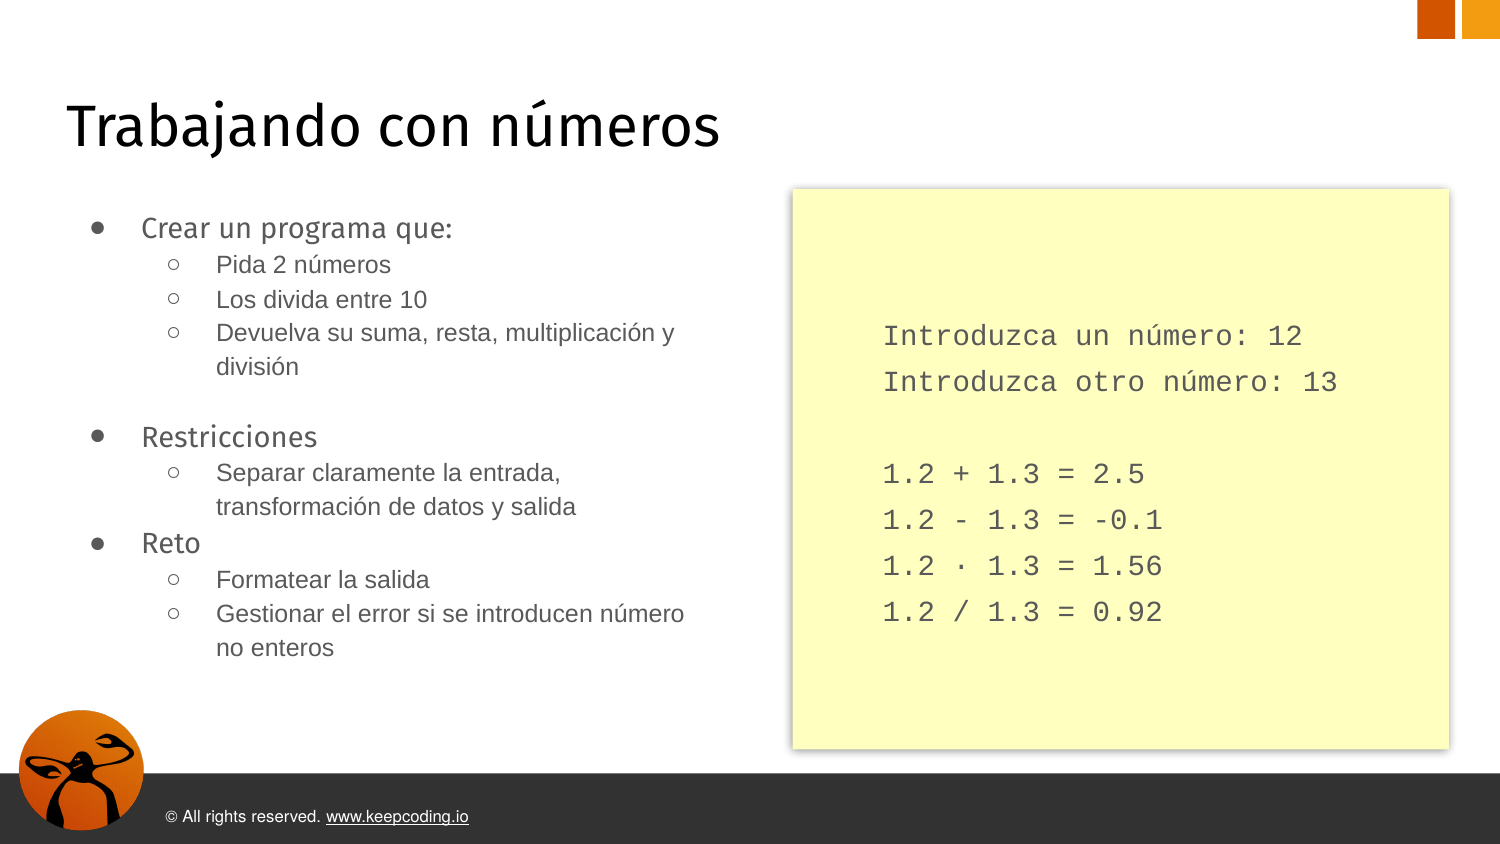

# Trabajando con números
Crear un programa que:
Pida 2 números
Los divida entre 10
Devuelva su suma, resta, multiplicación y división
Restricciones
Separar claramente la entrada, transformación de datos y salida
Reto
Formatear la salida
Gestionar el error si se introducen número no enteros
Introduzca un número: 12
Introduzca otro número: 13

1.2 + 1.3 = 2.5
1.2 - 1.3 = -0.1
1.2 · 1.3 = 1.56
1.2 / 1.3 = 0.92